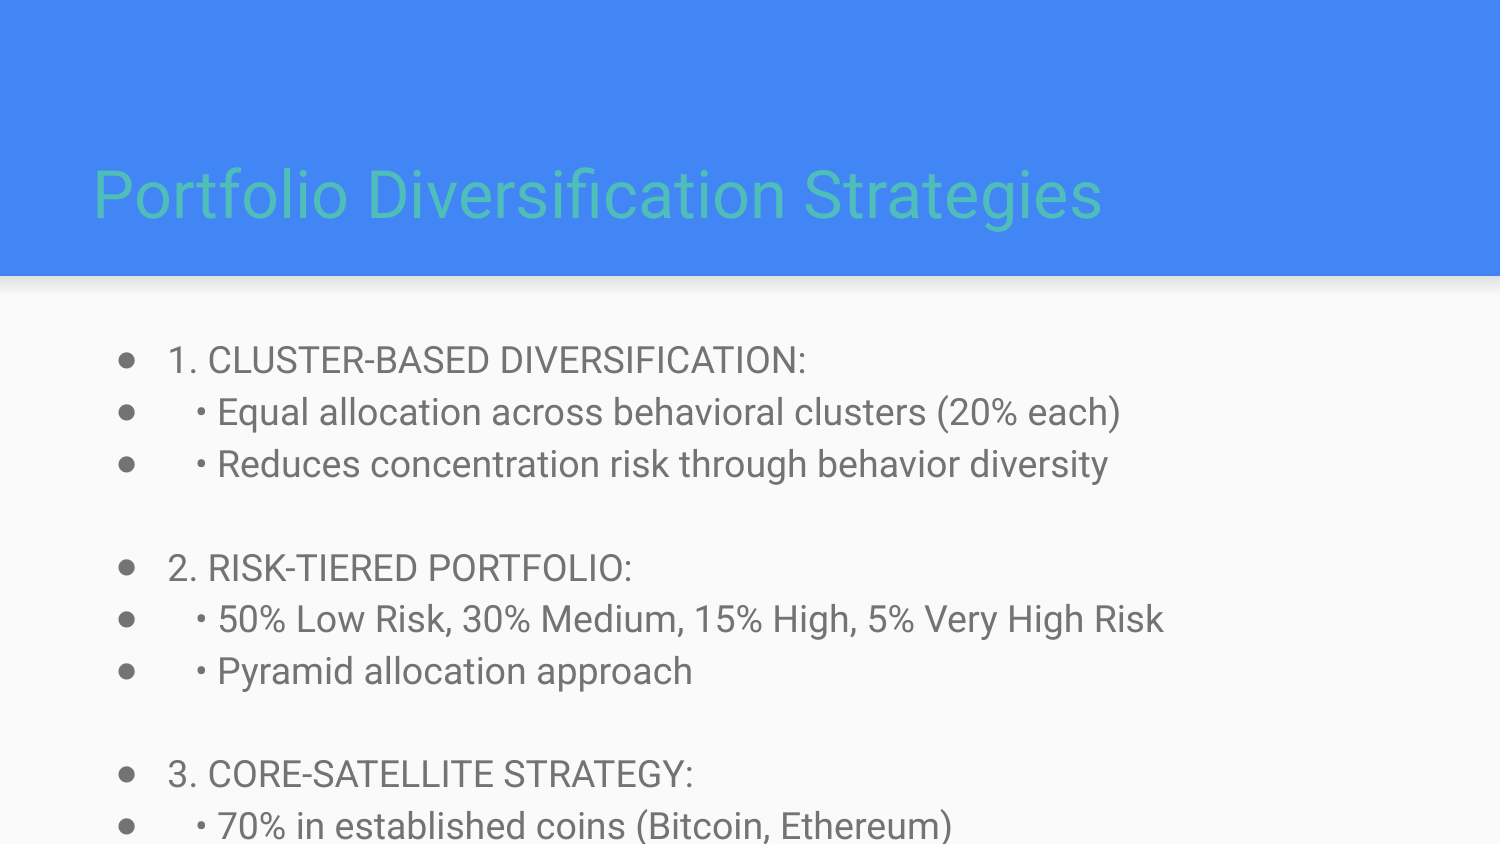

# Portfolio Diversification Strategies
1. CLUSTER-BASED DIVERSIFICATION:
   • Equal allocation across behavioral clusters (20% each)
   • Reduces concentration risk through behavior diversity

2. RISK-TIERED PORTFOLIO:
   • 50% Low Risk, 30% Medium, 15% High, 5% Very High Risk
   • Pyramid allocation approach

3. CORE-SATELLITE STRATEGY:
   • 70% in established coins (Bitcoin, Ethereum)
   • 30% in selected altcoins for growth potential

4. BITCOIN-CORRELATION BASED:
   • High correlation (>0.7): Market followers
   • Medium correlation (0.3-0.7): Balanced exposure
   • Low correlation (<0.3): True diversification

Performance comparison: investment_insights.ipynb (cell: 1dfdb584)